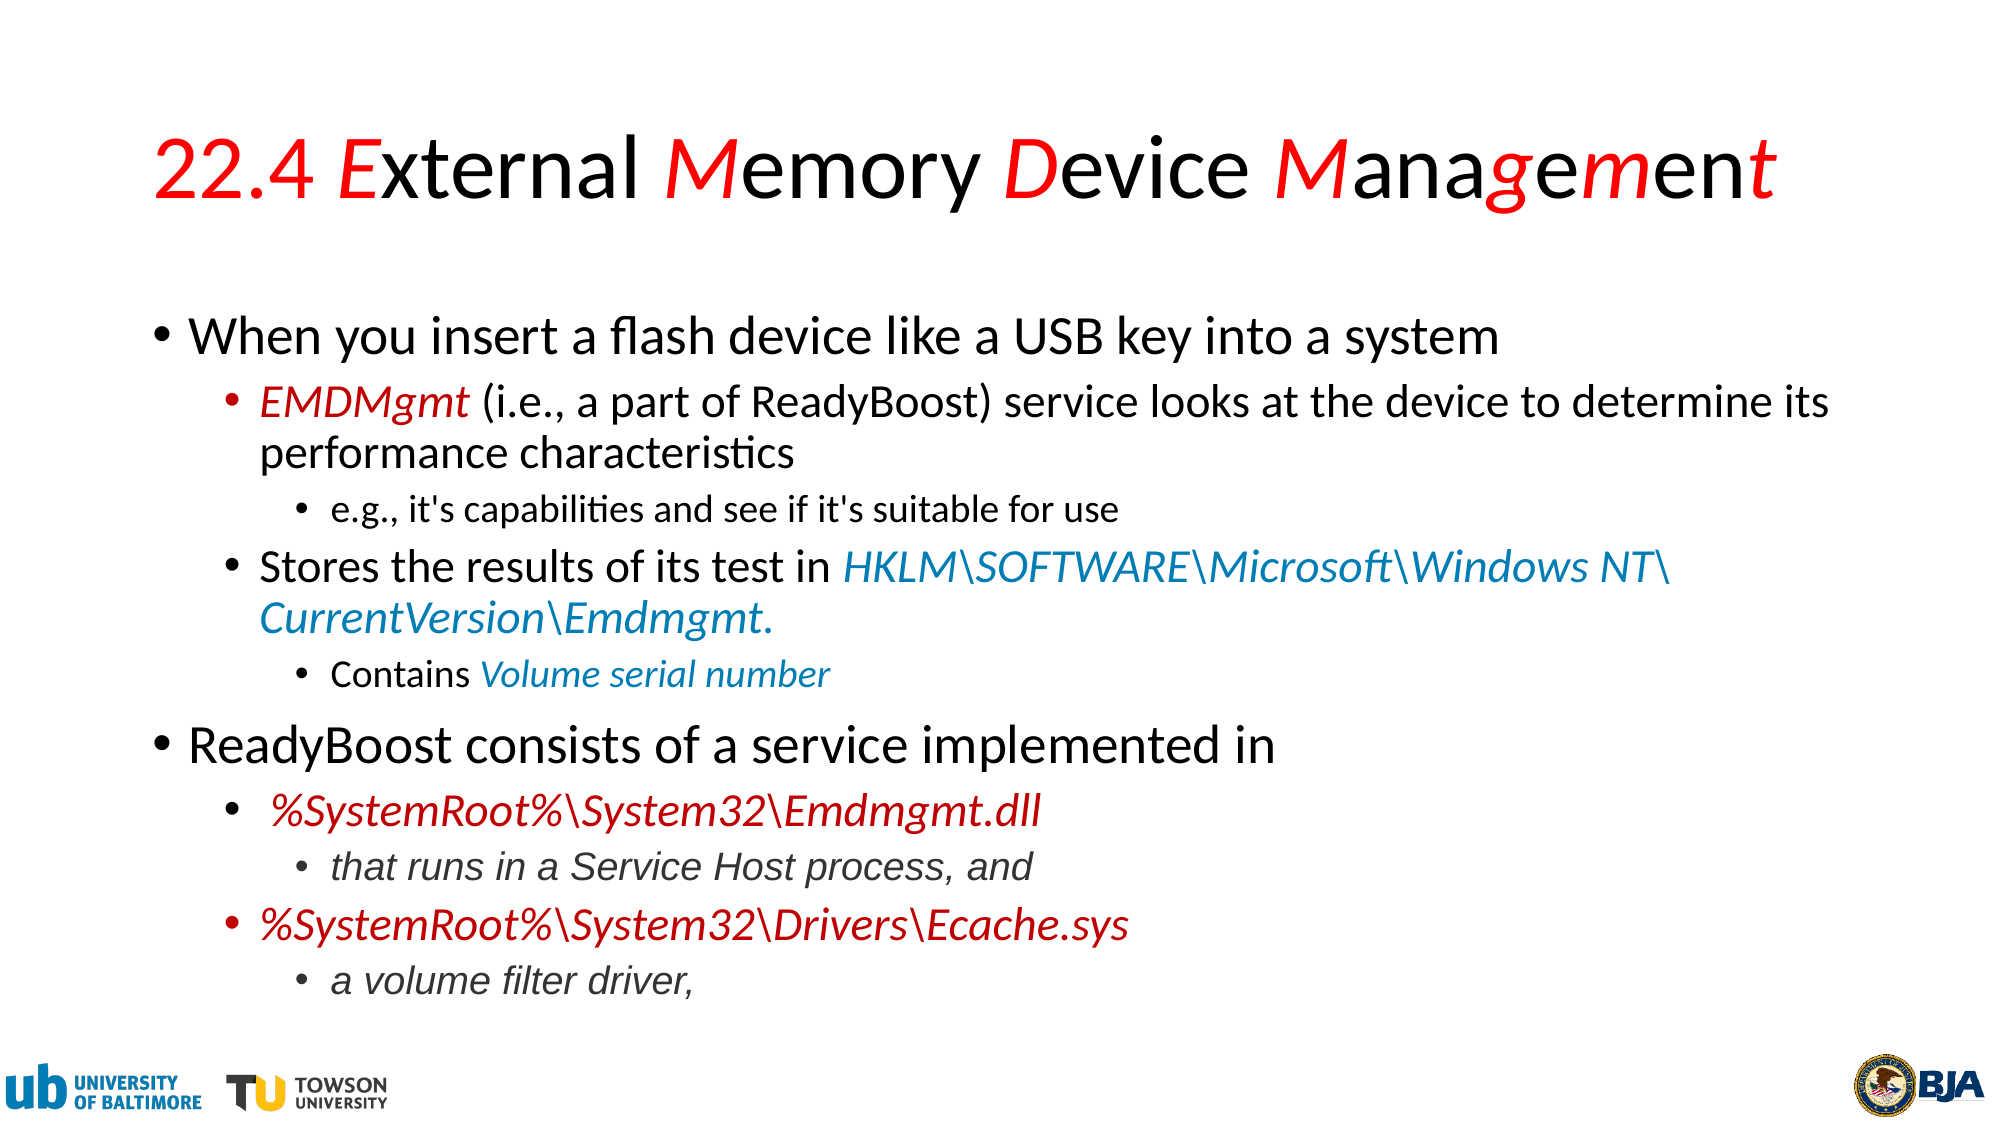

# 22.4 External Memory Device Management
When you insert a flash device like a USB key into a system
EMDMgmt (i.e., a part of ReadyBoost) service looks at the device to determine its performance characteristics
e.g., it's capabilities and see if it's suitable for use
Stores the results of its test in HKLM\SOFTWARE\Microsoft\Windows NT\CurrentVersion\Emdmgmt.
Contains Volume serial number
ReadyBoost consists of a service implemented in
 %SystemRoot%\System32\Emdmgmt.dll
that runs in a Service Host process, and
%SystemRoot%\System32\Drivers\Ecache.sys
a volume filter driver,